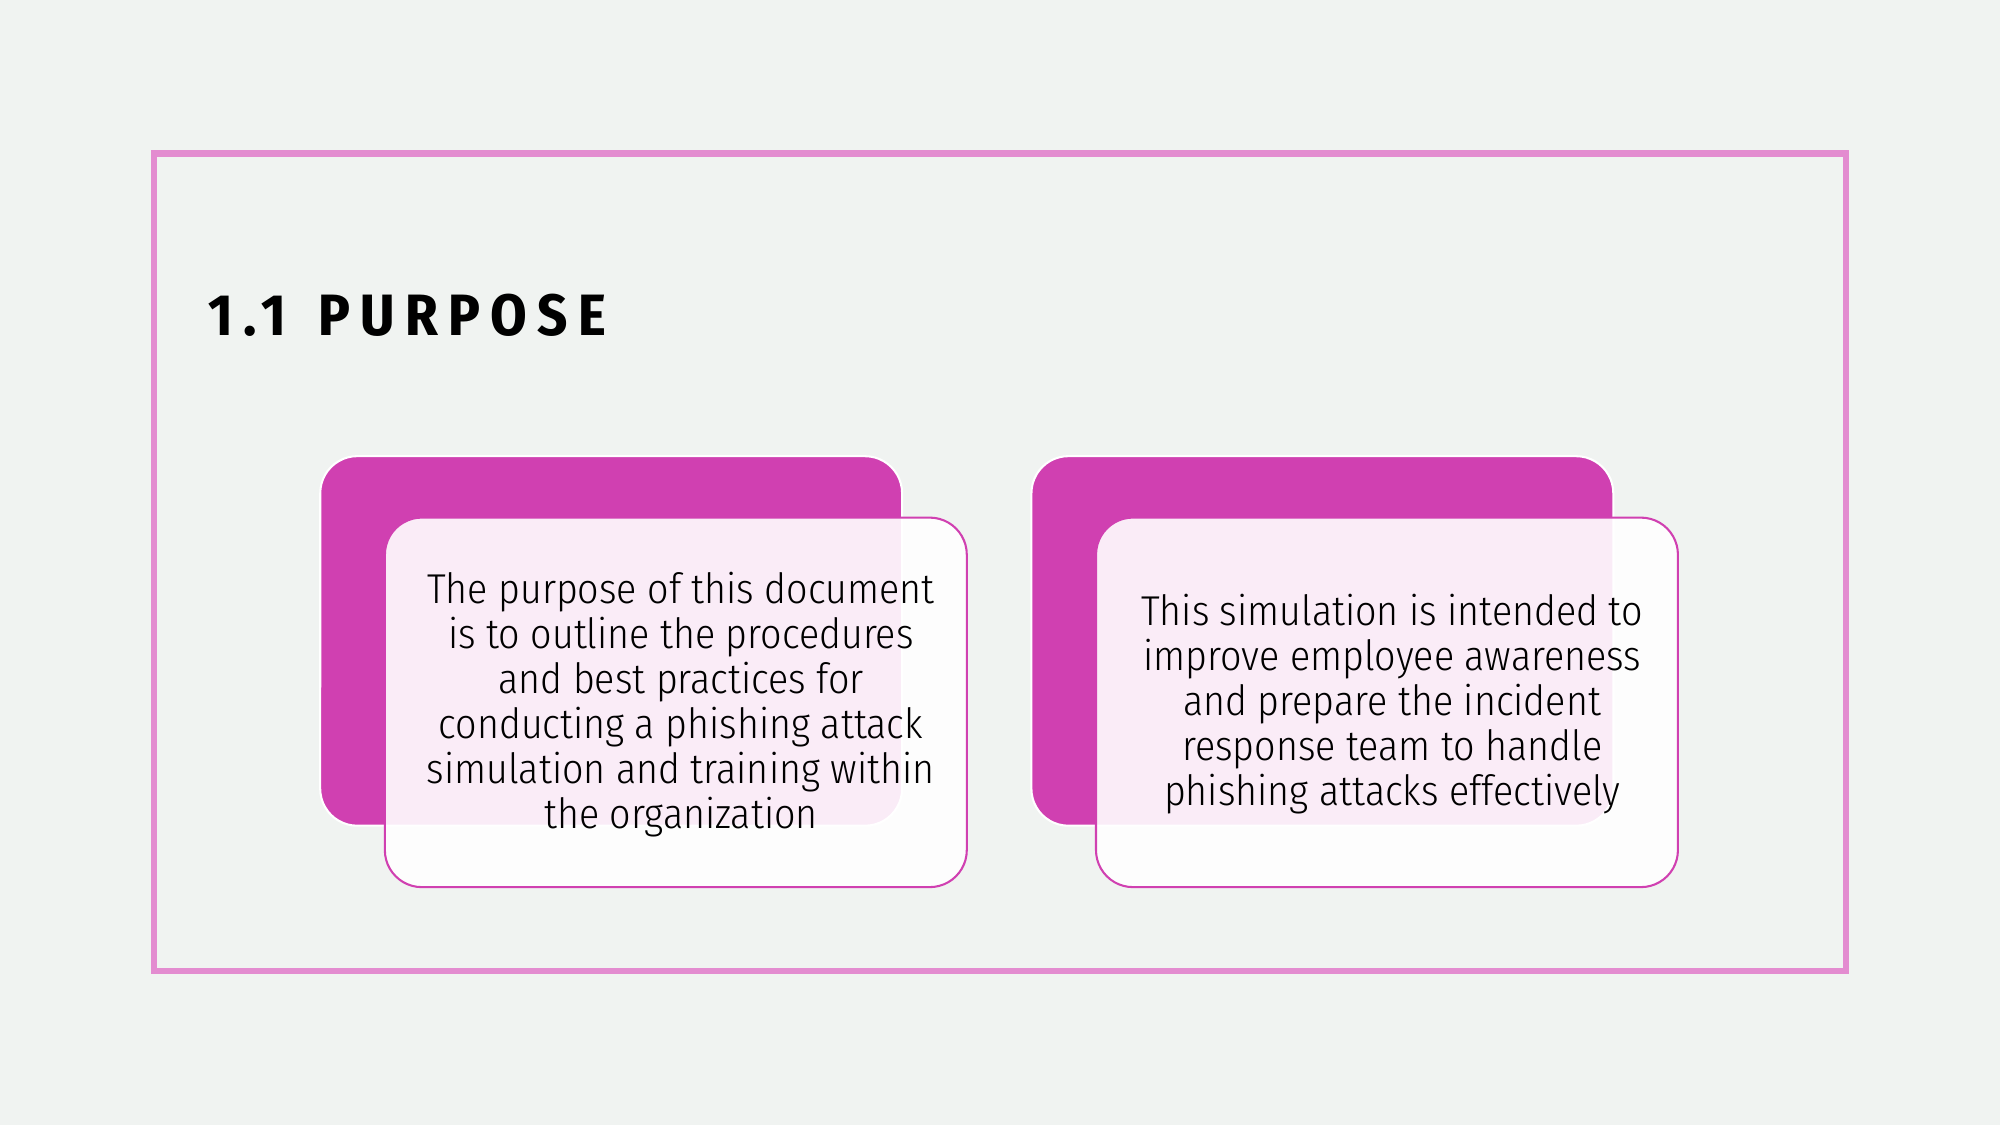

# 1.1 Purpose
The purpose of this document is to outline the procedures and best practices for conducting a phishing attack simulation and training within the organization
This simulation is intended to improve employee awareness and prepare the incident response team to handle phishing attacks effectively